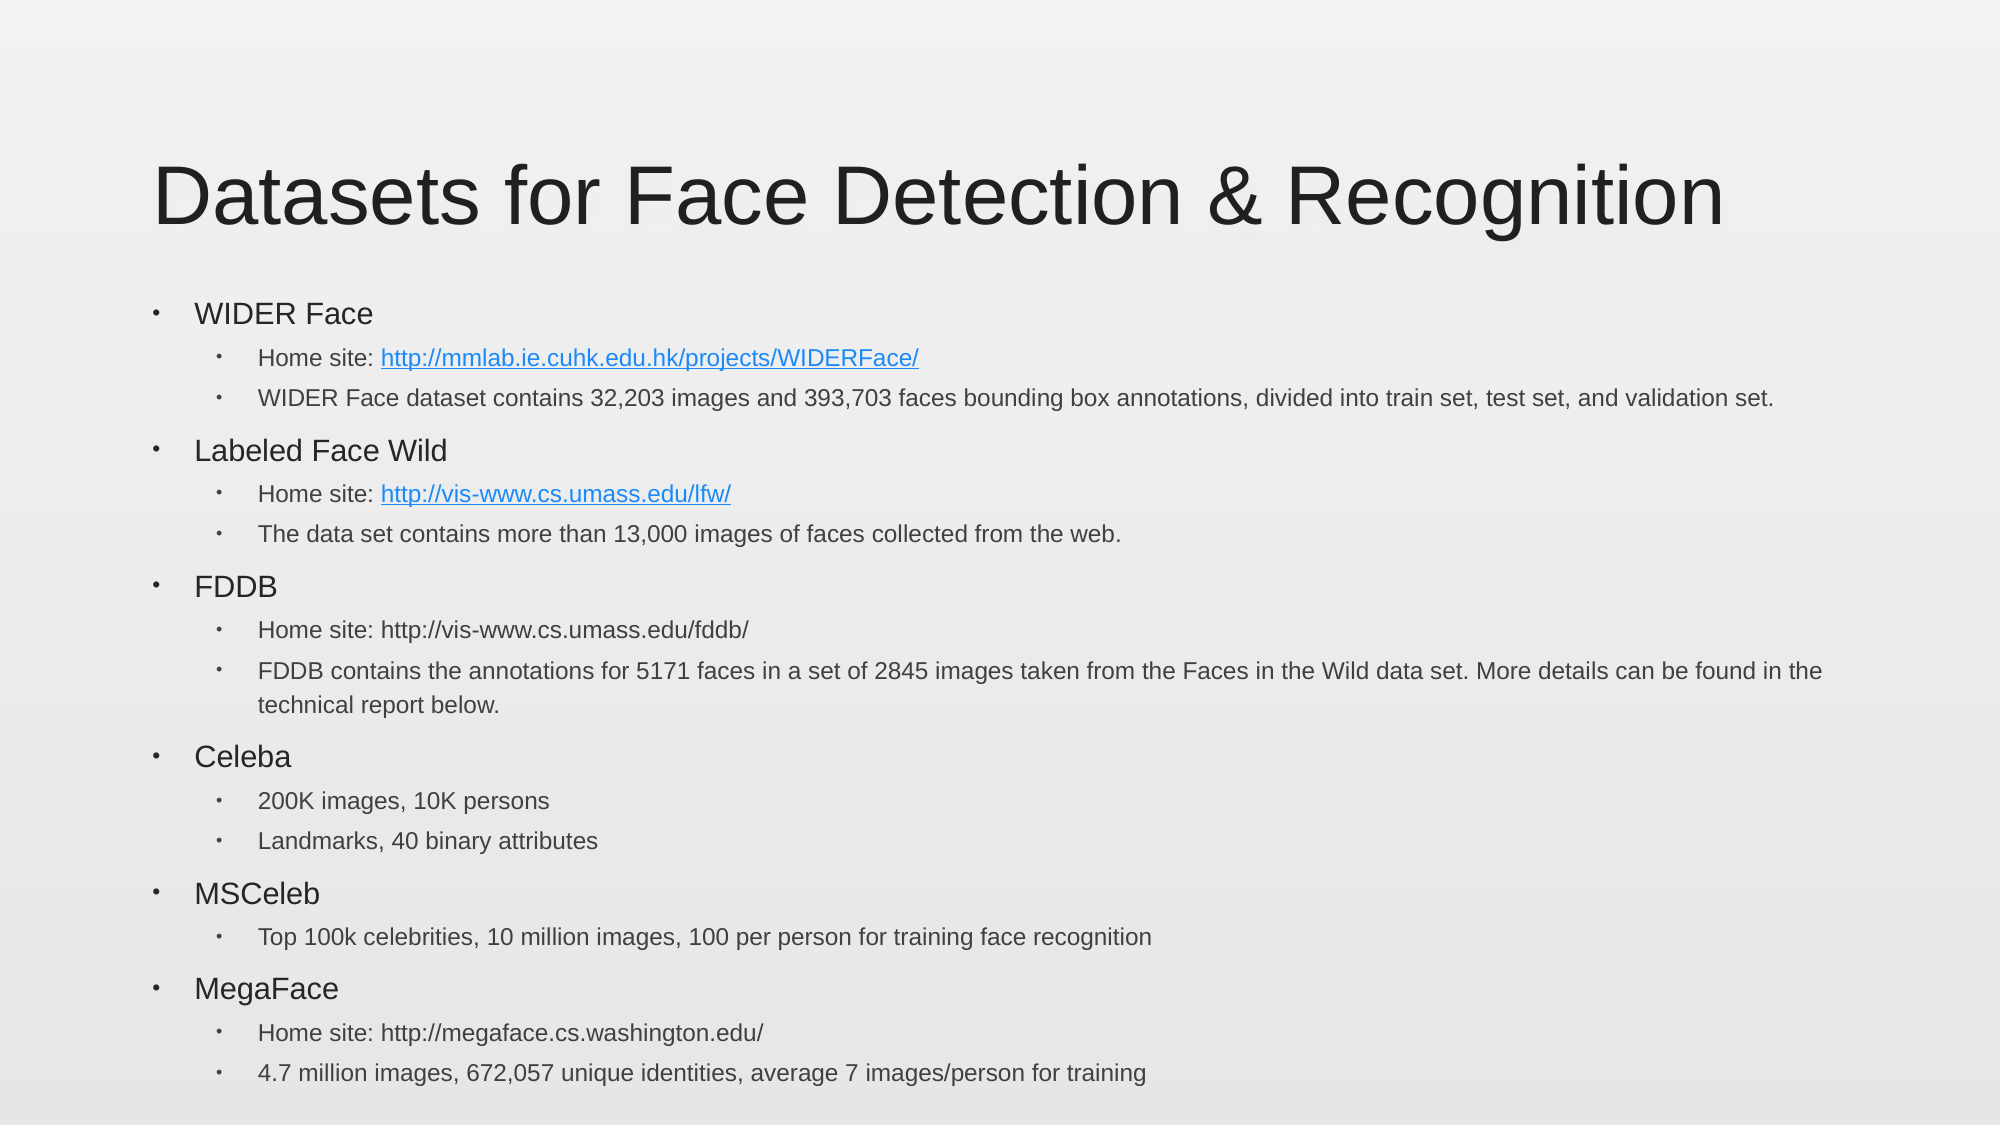

# Datasets for Face Detection & Recognition
WIDER Face
Home site: http://mmlab.ie.cuhk.edu.hk/projects/WIDERFace/
WIDER Face dataset contains 32,203 images and 393,703 faces bounding box annotations, divided into train set, test set, and validation set.
Labeled Face Wild
Home site: http://vis-www.cs.umass.edu/lfw/
The data set contains more than 13,000 images of faces collected from the web.
FDDB
Home site: http://vis-www.cs.umass.edu/fddb/
FDDB contains the annotations for 5171 faces in a set of 2845 images taken from the Faces in the Wild data set. More details can be found in the technical report below.
Celeba
200K images, 10K persons
Landmarks, 40 binary attributes
MSCeleb
Top 100k celebrities, 10 million images, 100 per person for training face recognition
MegaFace
Home site: http://megaface.cs.washington.edu/
4.7 million images, 672,057 unique identities, average 7 images/person for training